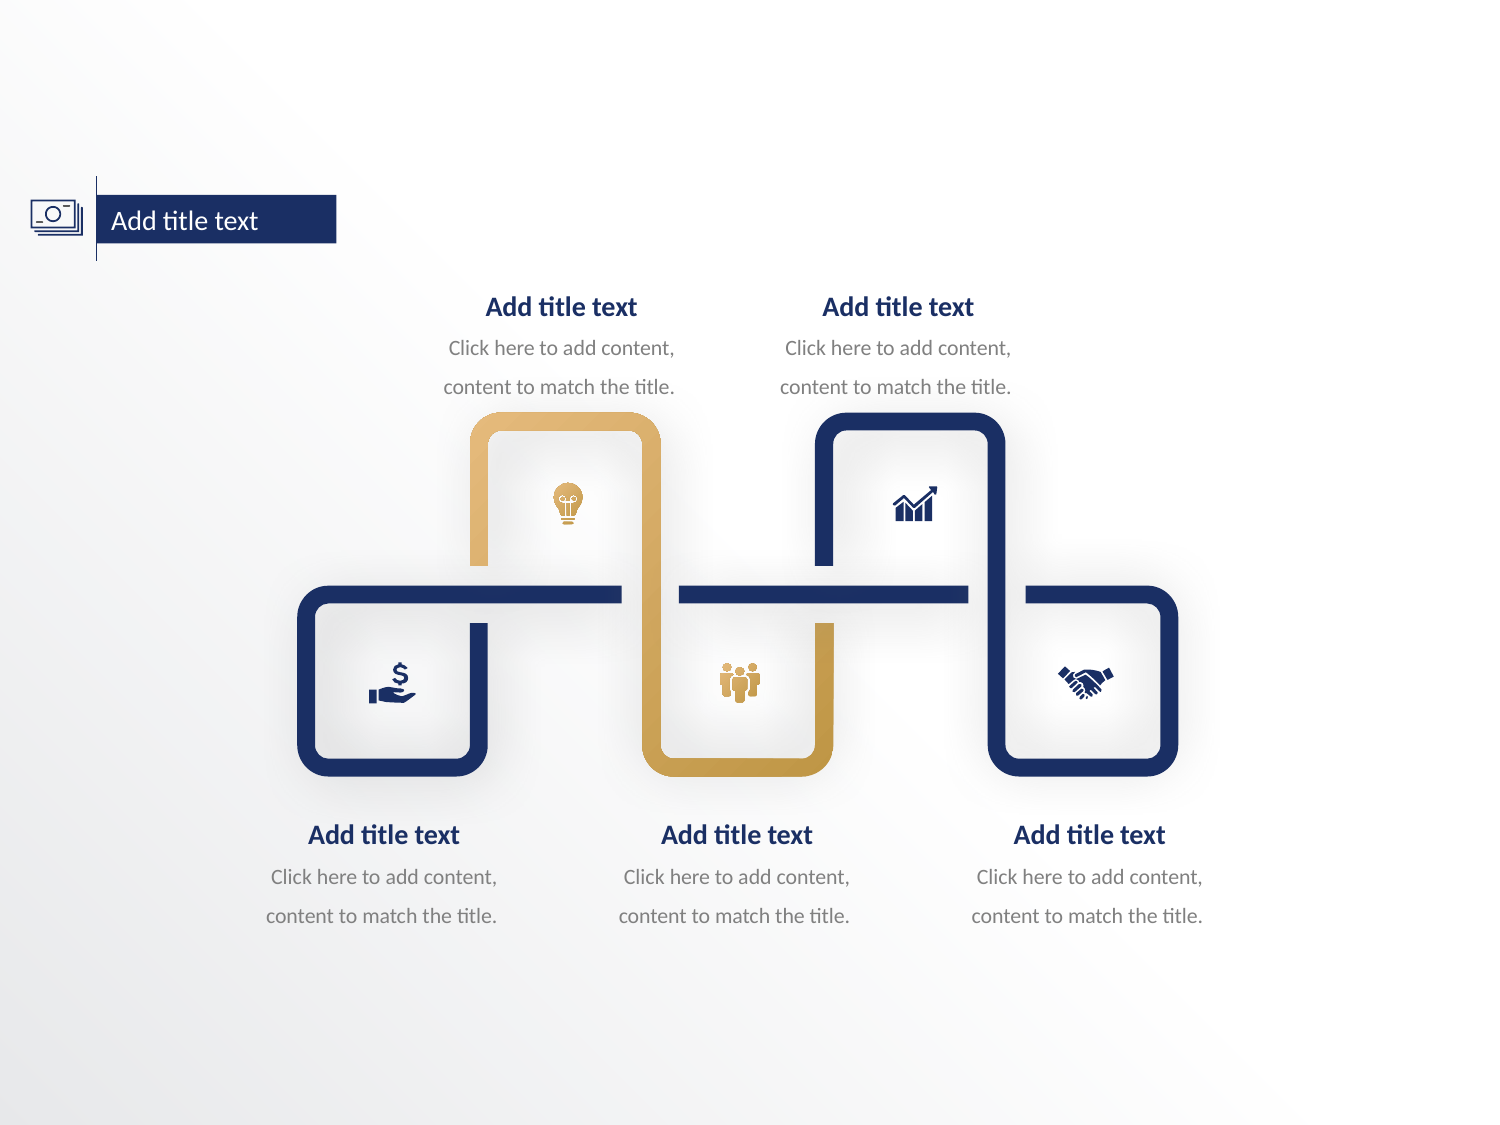

Add title text

Add title text
Add title text
Click here to add content, content to match the title.
Click here to add content, content to match the title.

Add title text
Add title text
Add title text
Click here to add content, content to match the title.
Click here to add content, content to match the title.
Click here to add content, content to match the title.